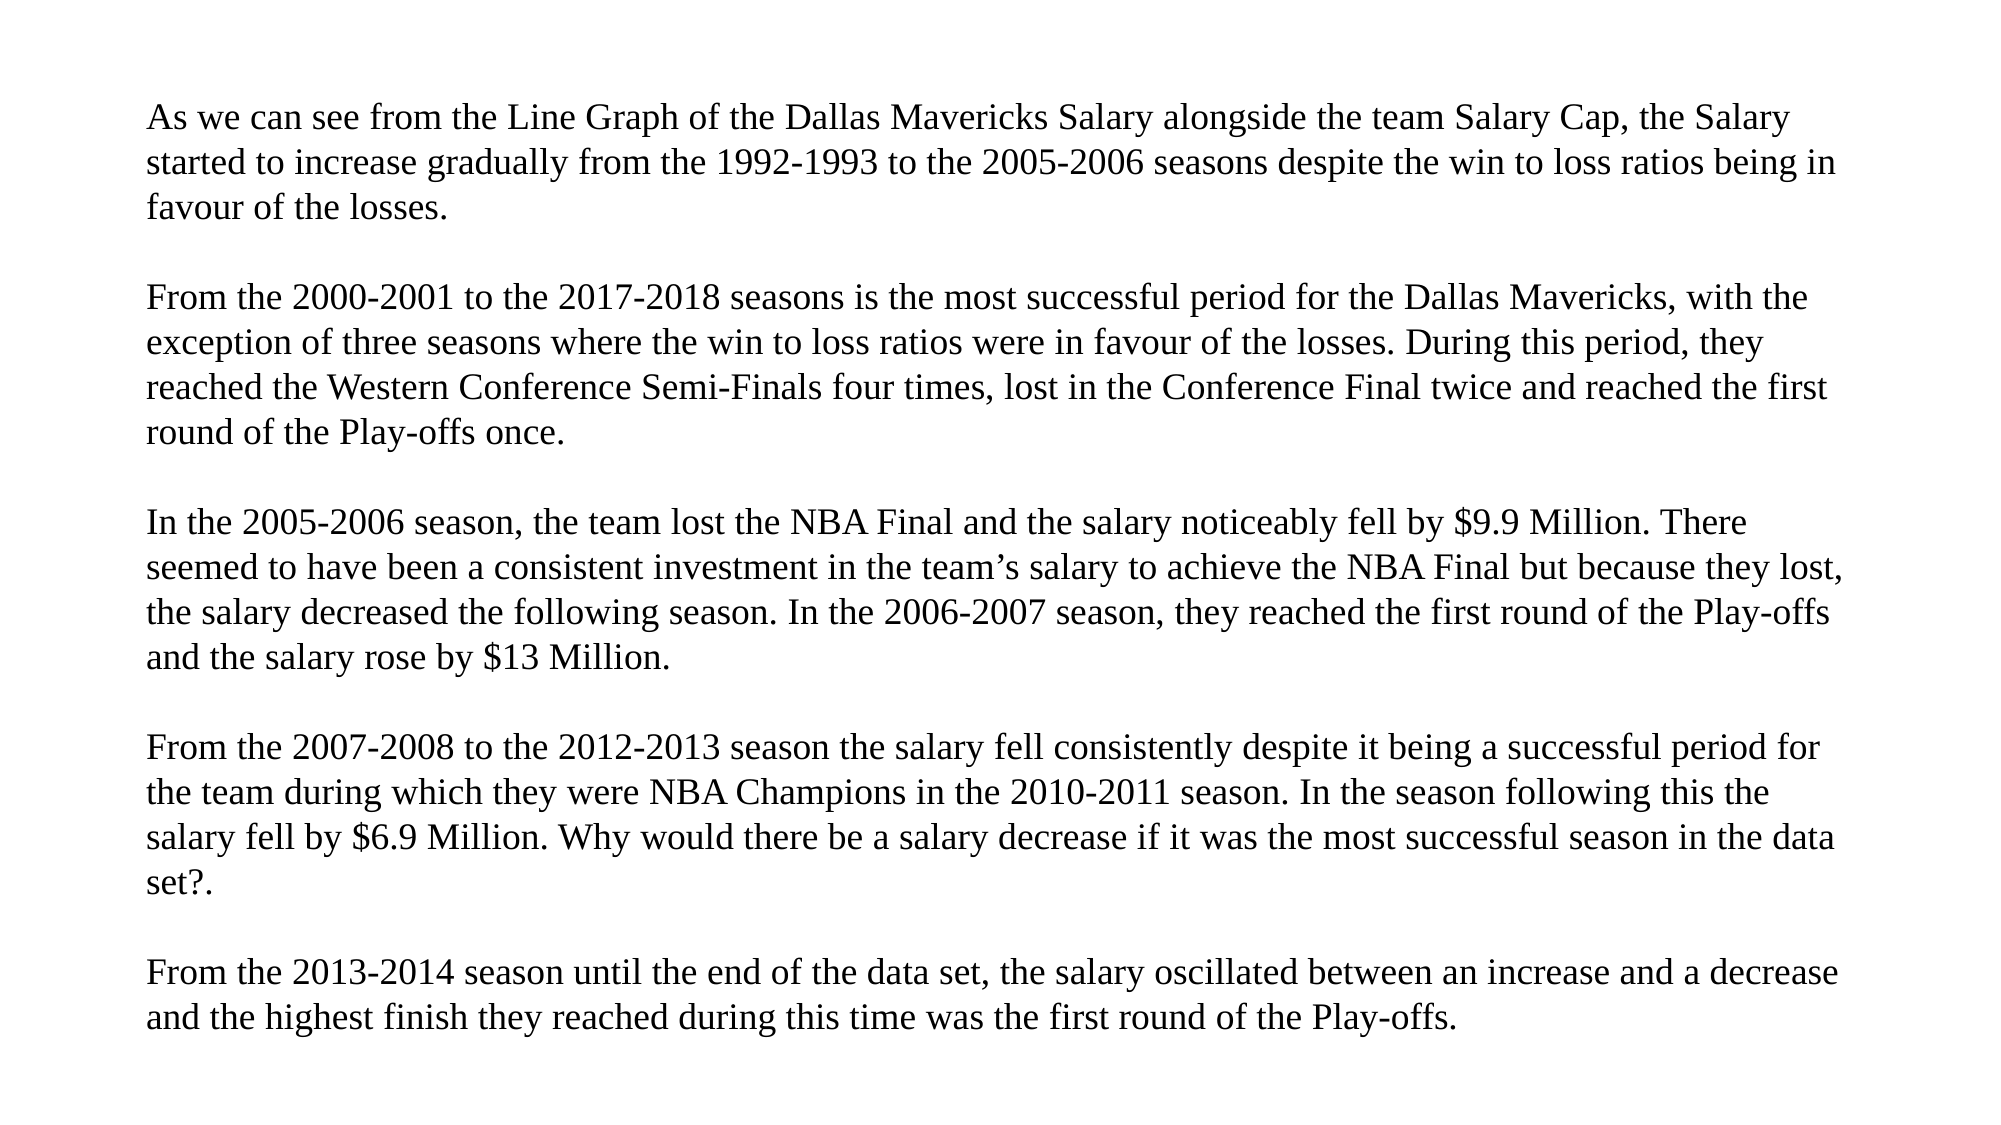

As we can see from the Line Graph of the Dallas Mavericks Salary alongside the team Salary Cap, the Salary started to increase gradually from the 1992-1993 to the 2005-2006 seasons despite the win to loss ratios being in favour of the losses.

From the 2000-2001 to the 2017-2018 seasons is the most successful period for the Dallas Mavericks, with the exception of three seasons where the win to loss ratios were in favour of the losses. During this period, they reached the Western Conference Semi-Finals four times, lost in the Conference Final twice and reached the first round of the Play-offs once.

In the 2005-2006 season, the team lost the NBA Final and the salary noticeably fell by $9.9 Million. There seemed to have been a consistent investment in the team’s salary to achieve the NBA Final but because they lost, the salary decreased the following season. In the 2006-2007 season, they reached the first round of the Play-offs and the salary rose by $13 Million.

From the 2007-2008 to the 2012-2013 season the salary fell consistently despite it being a successful period for the team during which they were NBA Champions in the 2010-2011 season. In the season following this the salary fell by $6.9 Million. Why would there be a salary decrease if it was the most successful season in the data set?.

From the 2013-2014 season until the end of the data set, the salary oscillated between an increase and a decrease and the highest finish they reached during this time was the first round of the Play-offs.